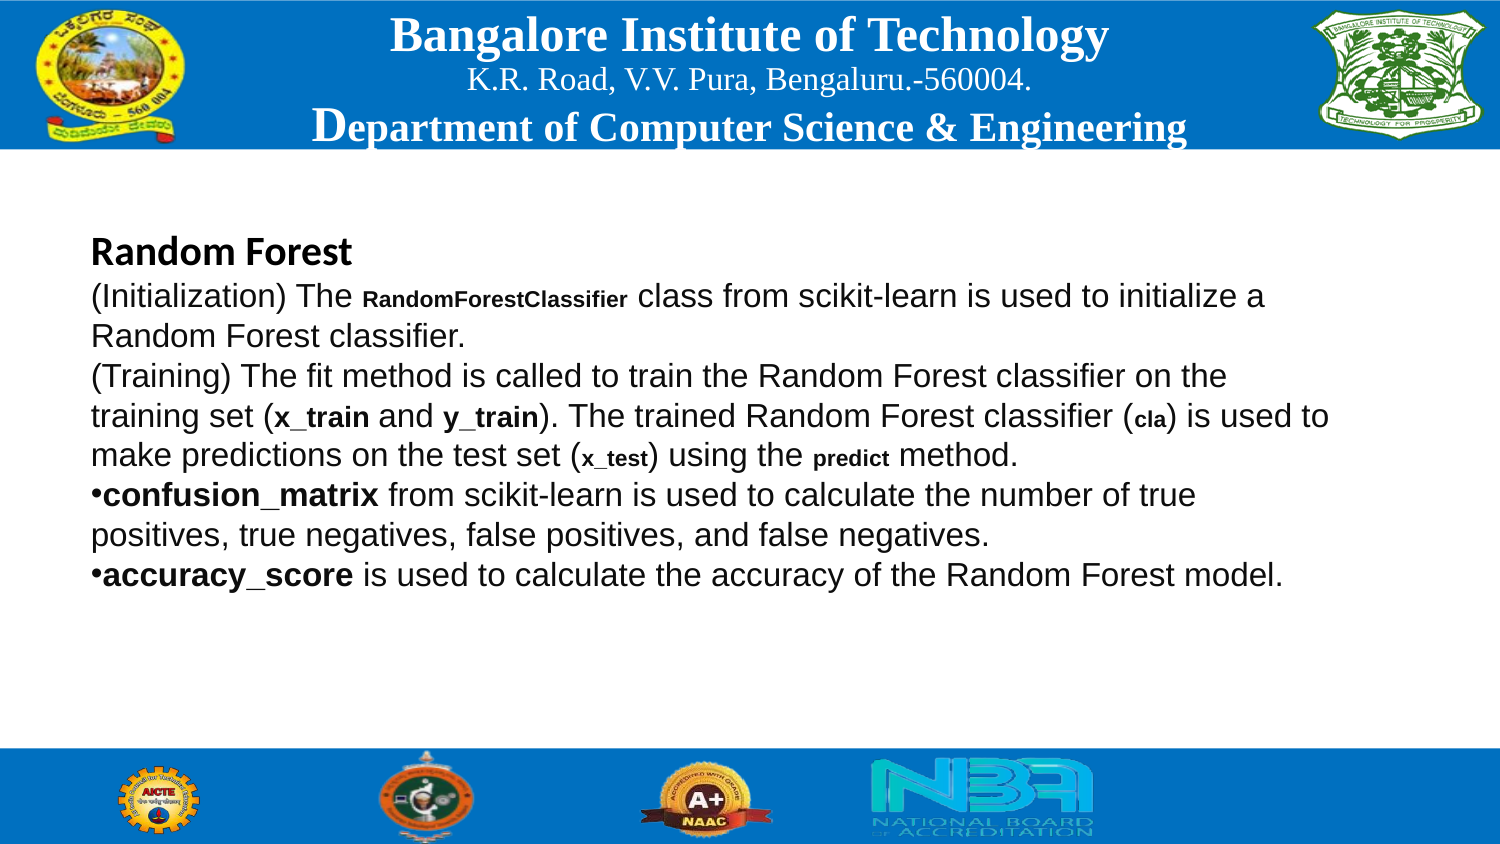

Random Forest
(Initialization) The RandomForestClassifier class from scikit-learn is used to initialize a Random Forest classifier.
(Training) The fit method is called to train the Random Forest classifier on the training set (x_train and y_train). The trained Random Forest classifier (cla) is used to make predictions on the test set (x_test) using the predict method.
confusion_matrix from scikit-learn is used to calculate the number of true positives, true negatives, false positives, and false negatives.
accuracy_score is used to calculate the accuracy of the Random Forest model.